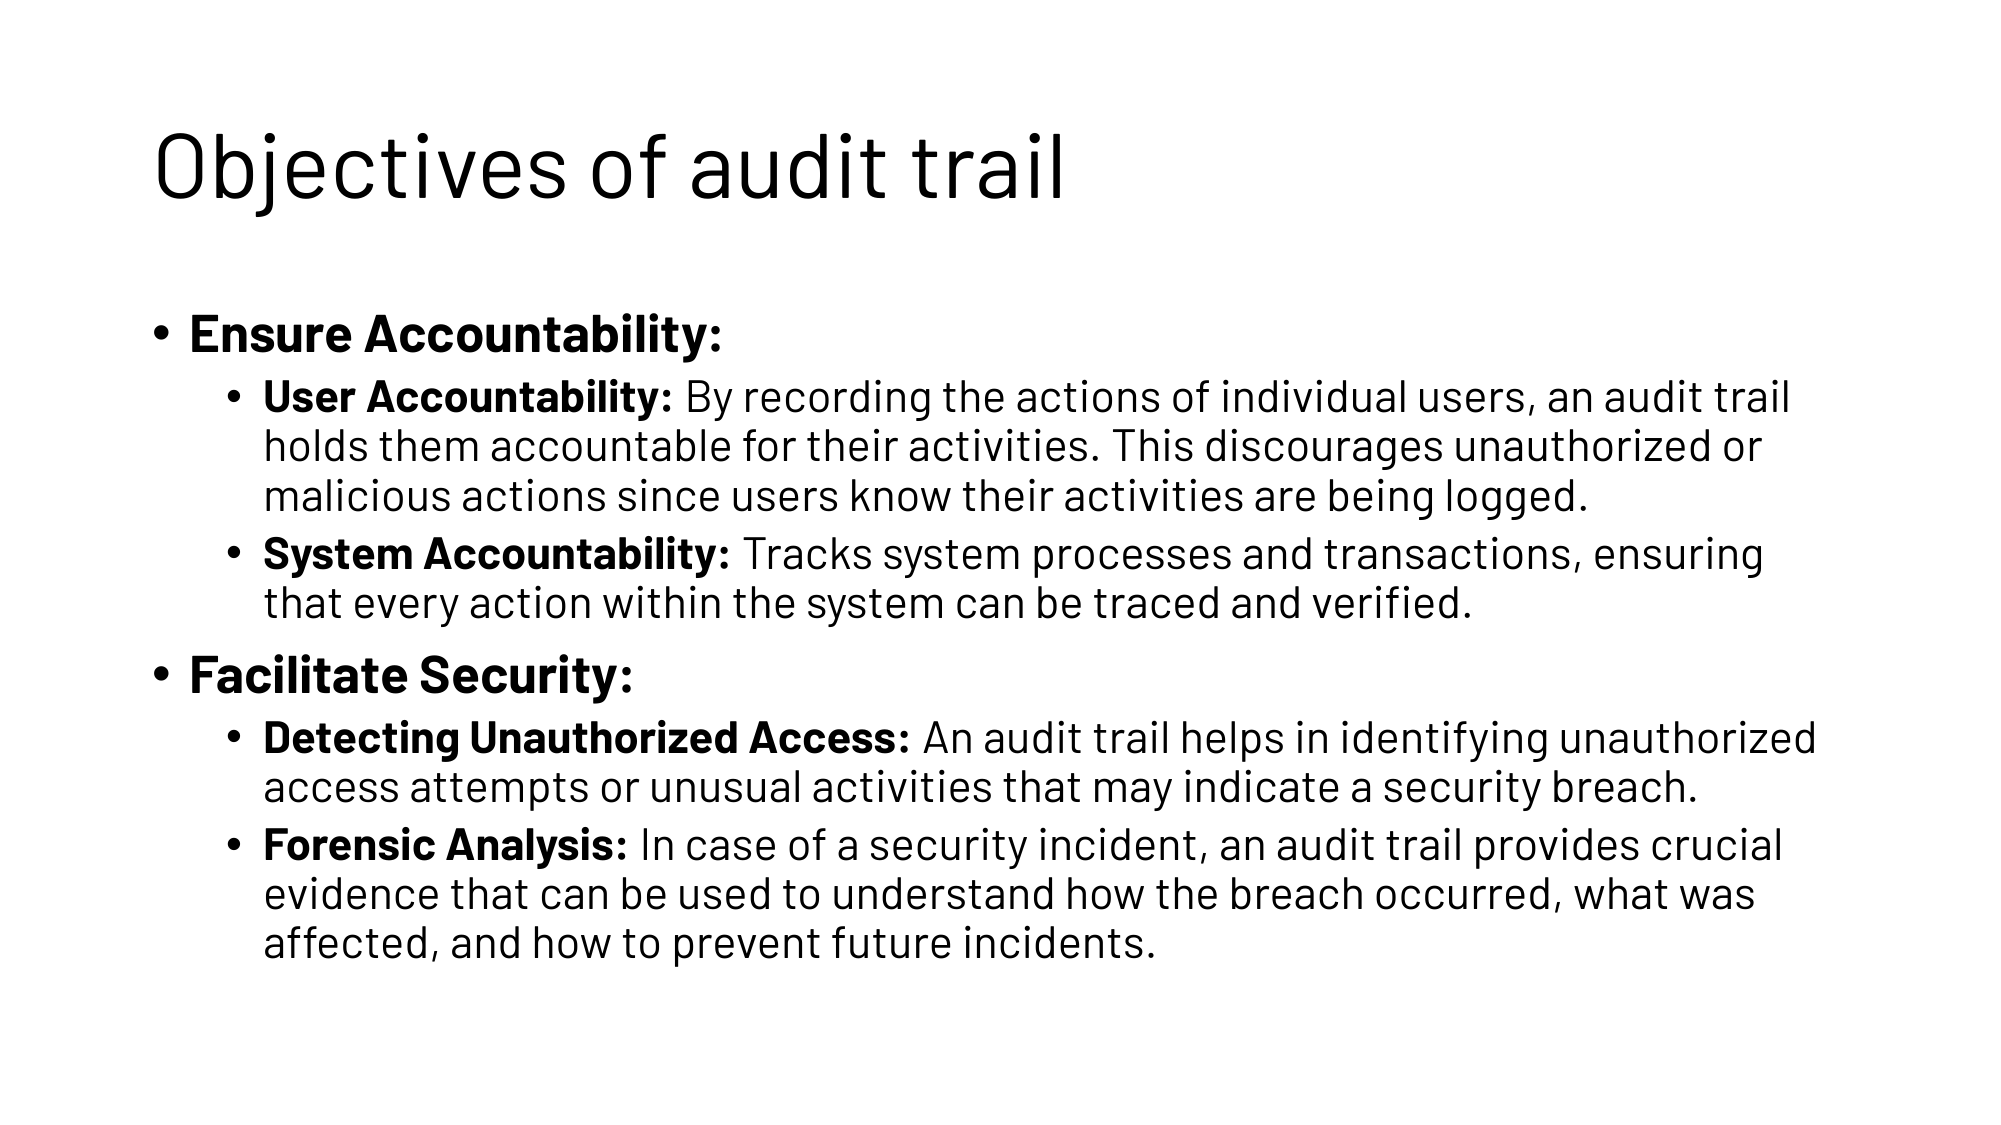

# Objectives of audit trail
Ensure Accountability:
User Accountability: By recording the actions of individual users, an audit trail holds them accountable for their activities. This discourages unauthorized or malicious actions since users know their activities are being logged.
System Accountability: Tracks system processes and transactions, ensuring that every action within the system can be traced and verified.
Facilitate Security:
Detecting Unauthorized Access: An audit trail helps in identifying unauthorized access attempts or unusual activities that may indicate a security breach.
Forensic Analysis: In case of a security incident, an audit trail provides crucial evidence that can be used to understand how the breach occurred, what was affected, and how to prevent future incidents.